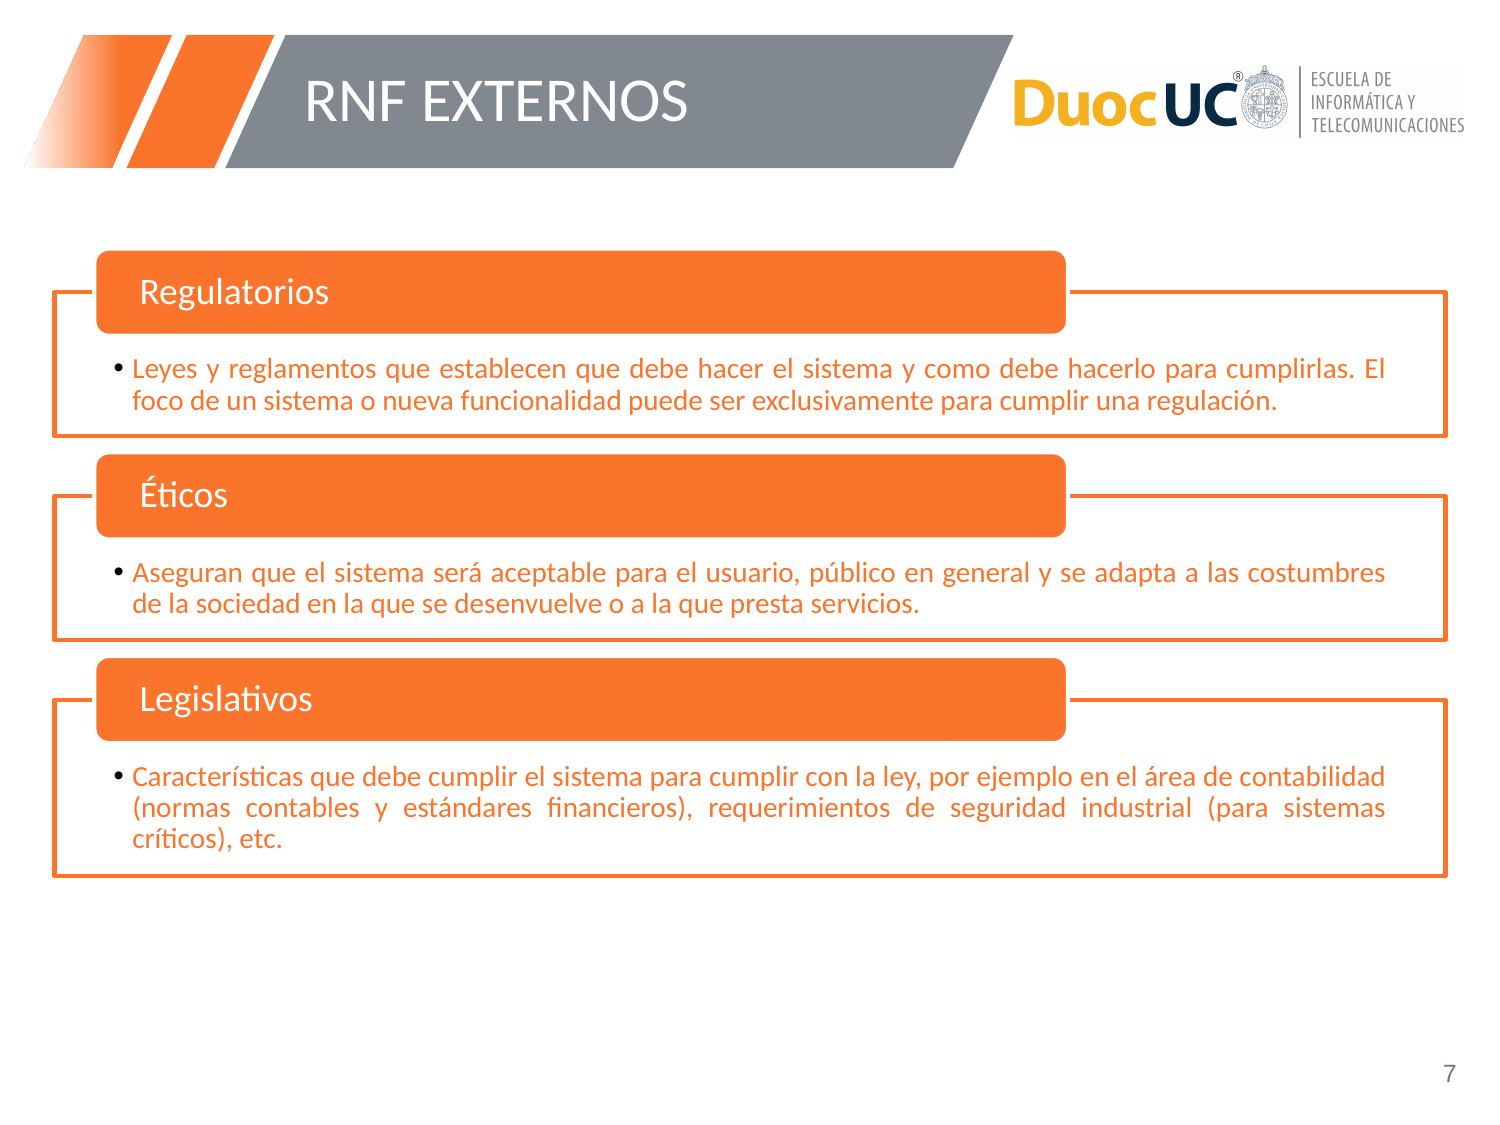

# RNF EXTERNOS
Leyes y reglamentos que establecen que debe hacer el sistema y como debe hacerlo para cumplirlas. El foco de un sistema o nueva funcionalidad puede ser exclusivamente para cumplir una regulación.
Regulatorios
Aseguran que el sistema será aceptable para el usuario, público en general y se adapta a las costumbres de la sociedad en la que se desenvuelve o a la que presta servicios.
Éticos
Características que debe cumplir el sistema para cumplir con la ley, por ejemplo en el área de contabilidad (normas contables y estándares financieros), requerimientos de seguridad industrial (para sistemas críticos), etc.
Legislativos